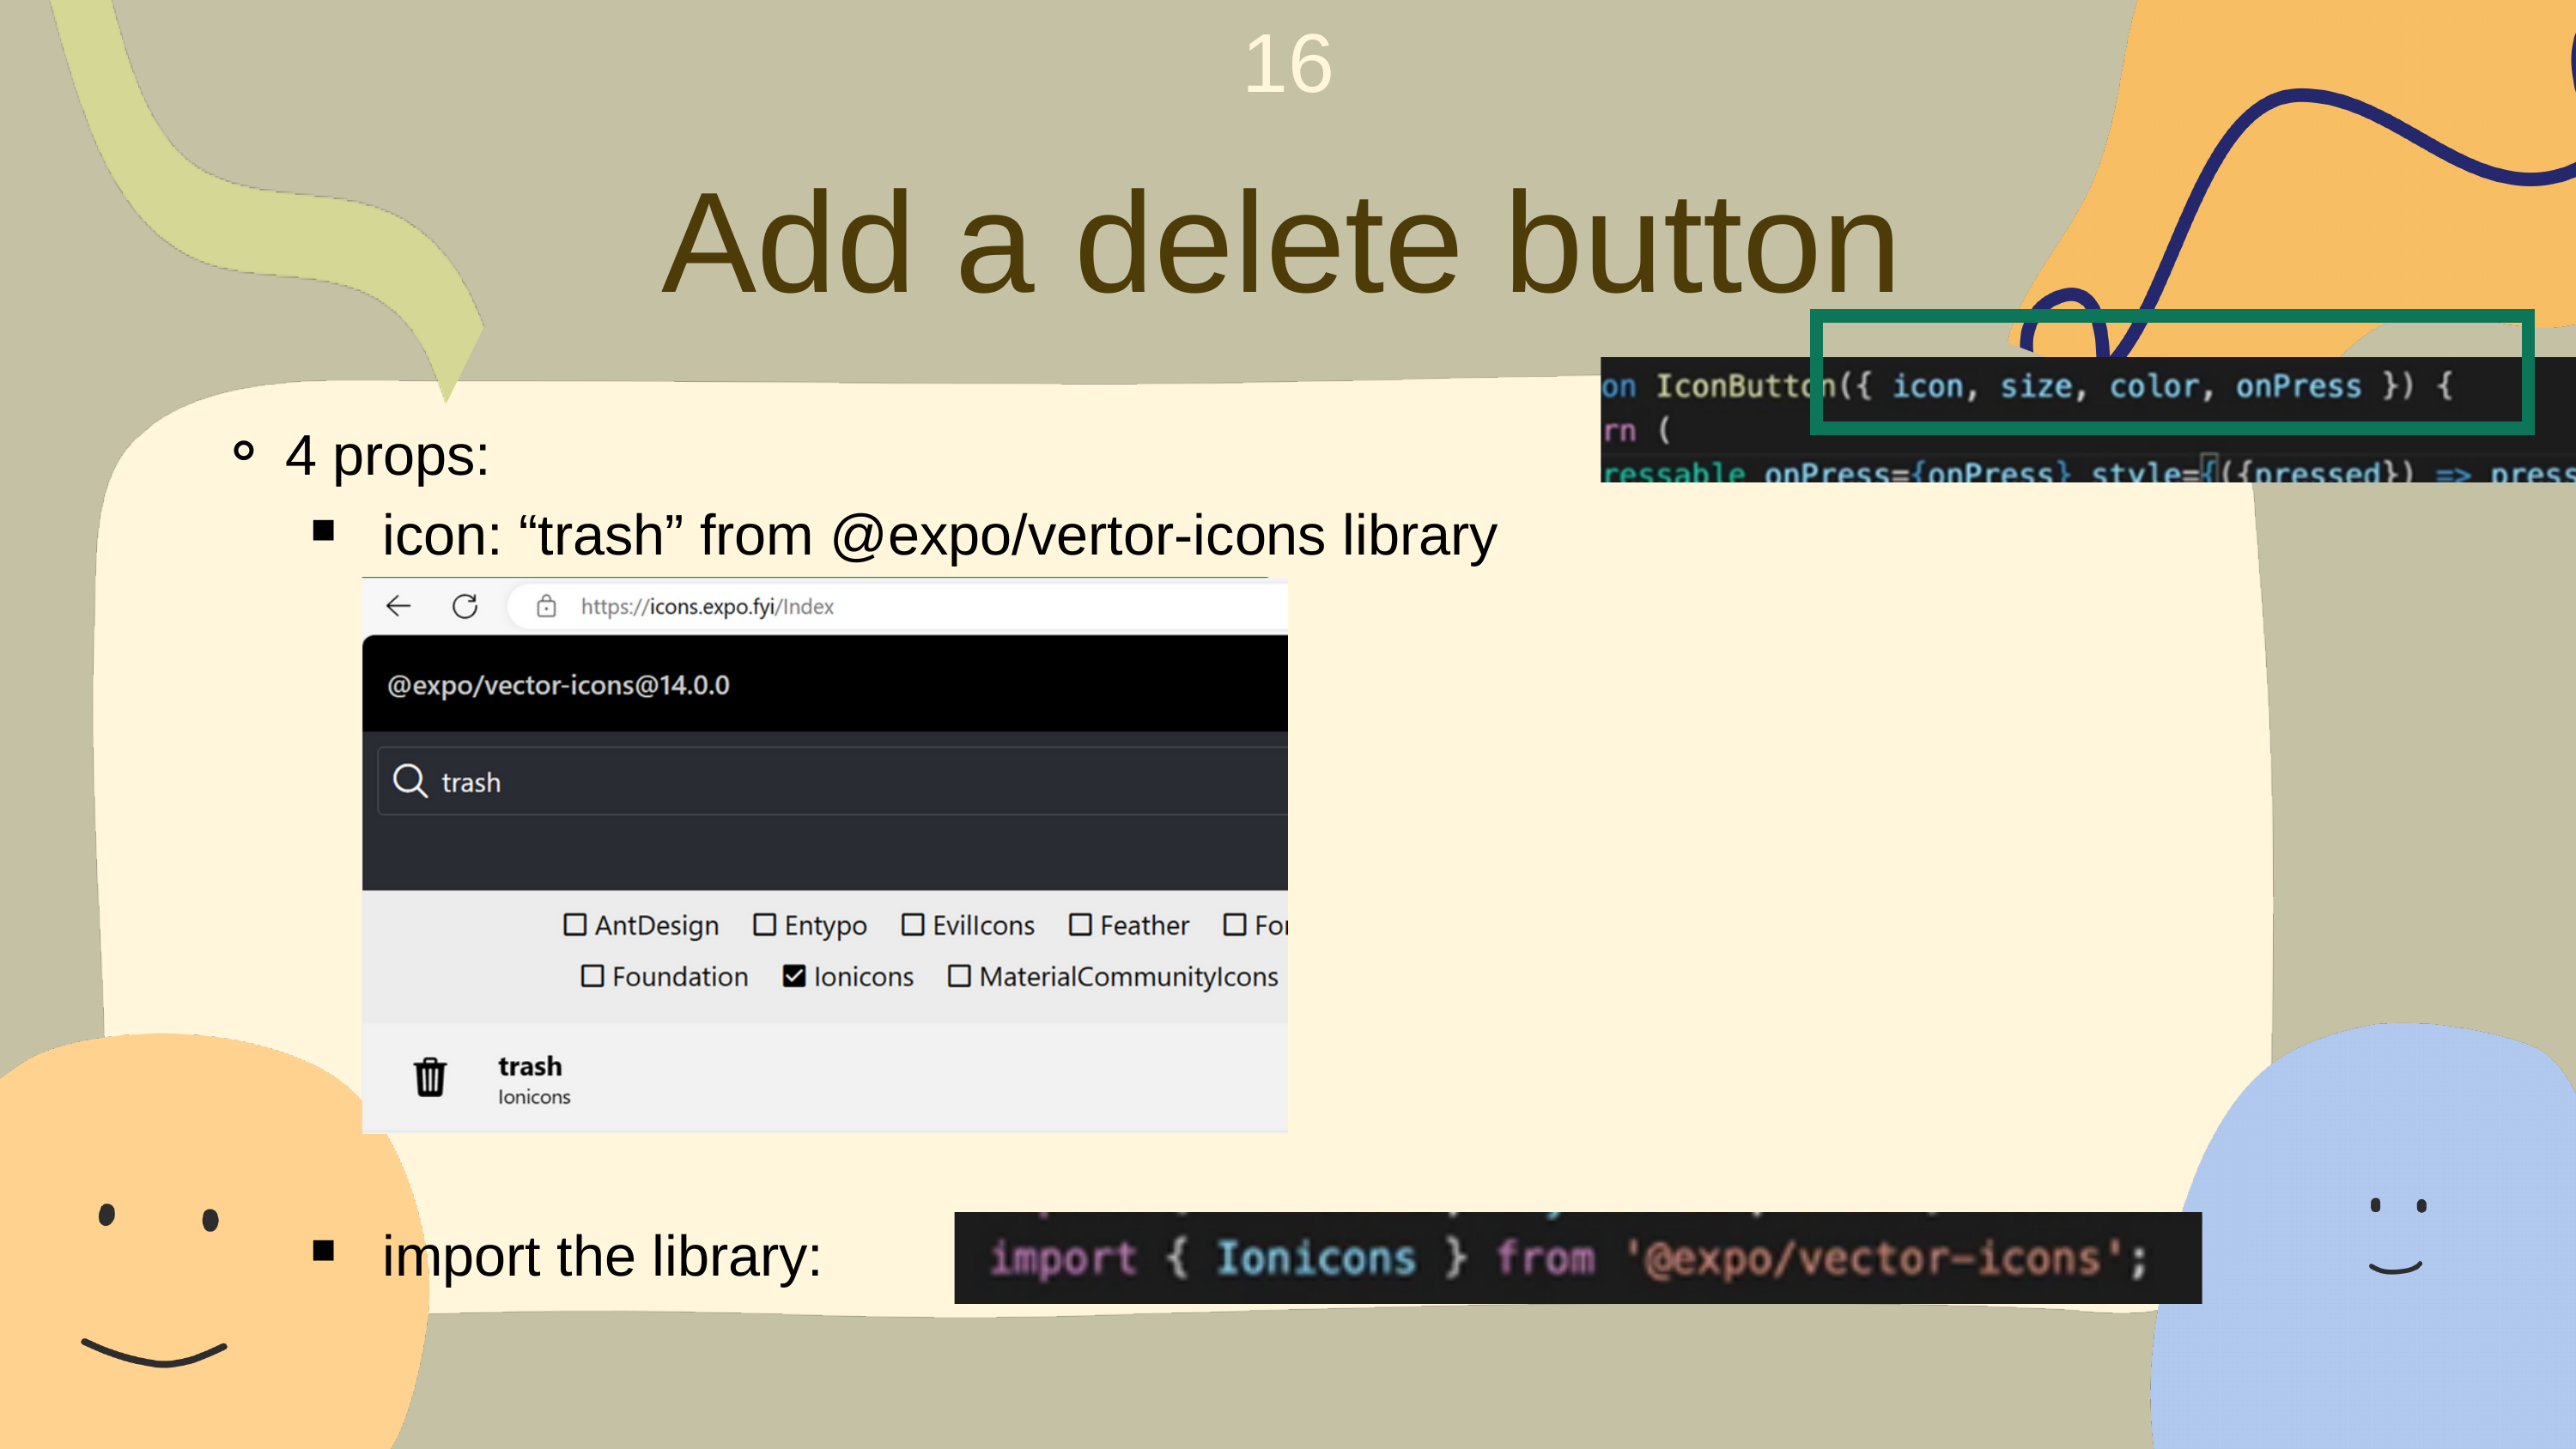

16
Add a delete button

4 props:
icon: “trash” from @expo/vertor-icons library

import the library: